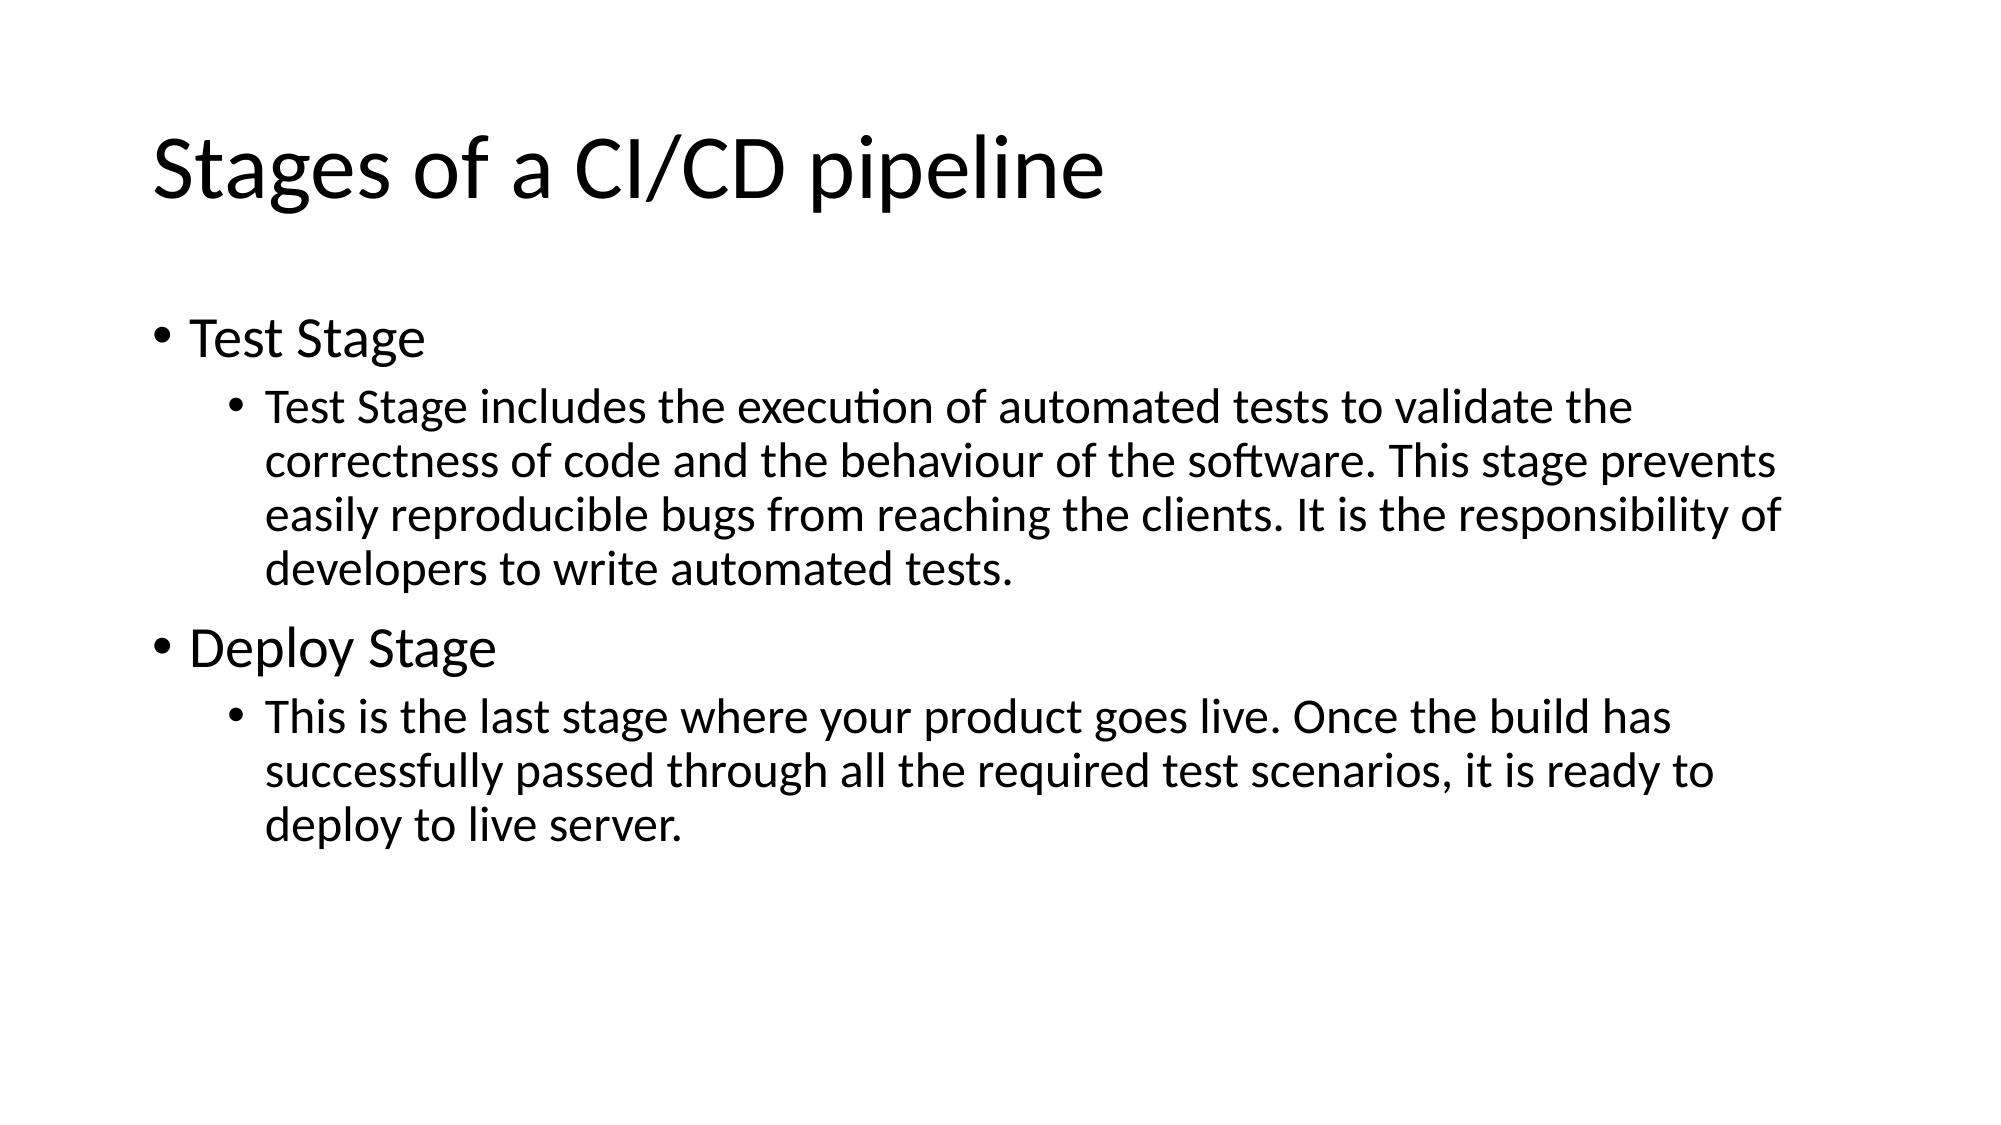

# Stages of a CI/CD pipeline
Test Stage
Test Stage includes the execution of automated tests to validate the correctness of code and the behaviour of the software. This stage prevents easily reproducible bugs from reaching the clients. It is the responsibility of developers to write automated tests.
Deploy Stage
This is the last stage where your product goes live. Once the build has successfully passed through all the required test scenarios, it is ready to deploy to live server.